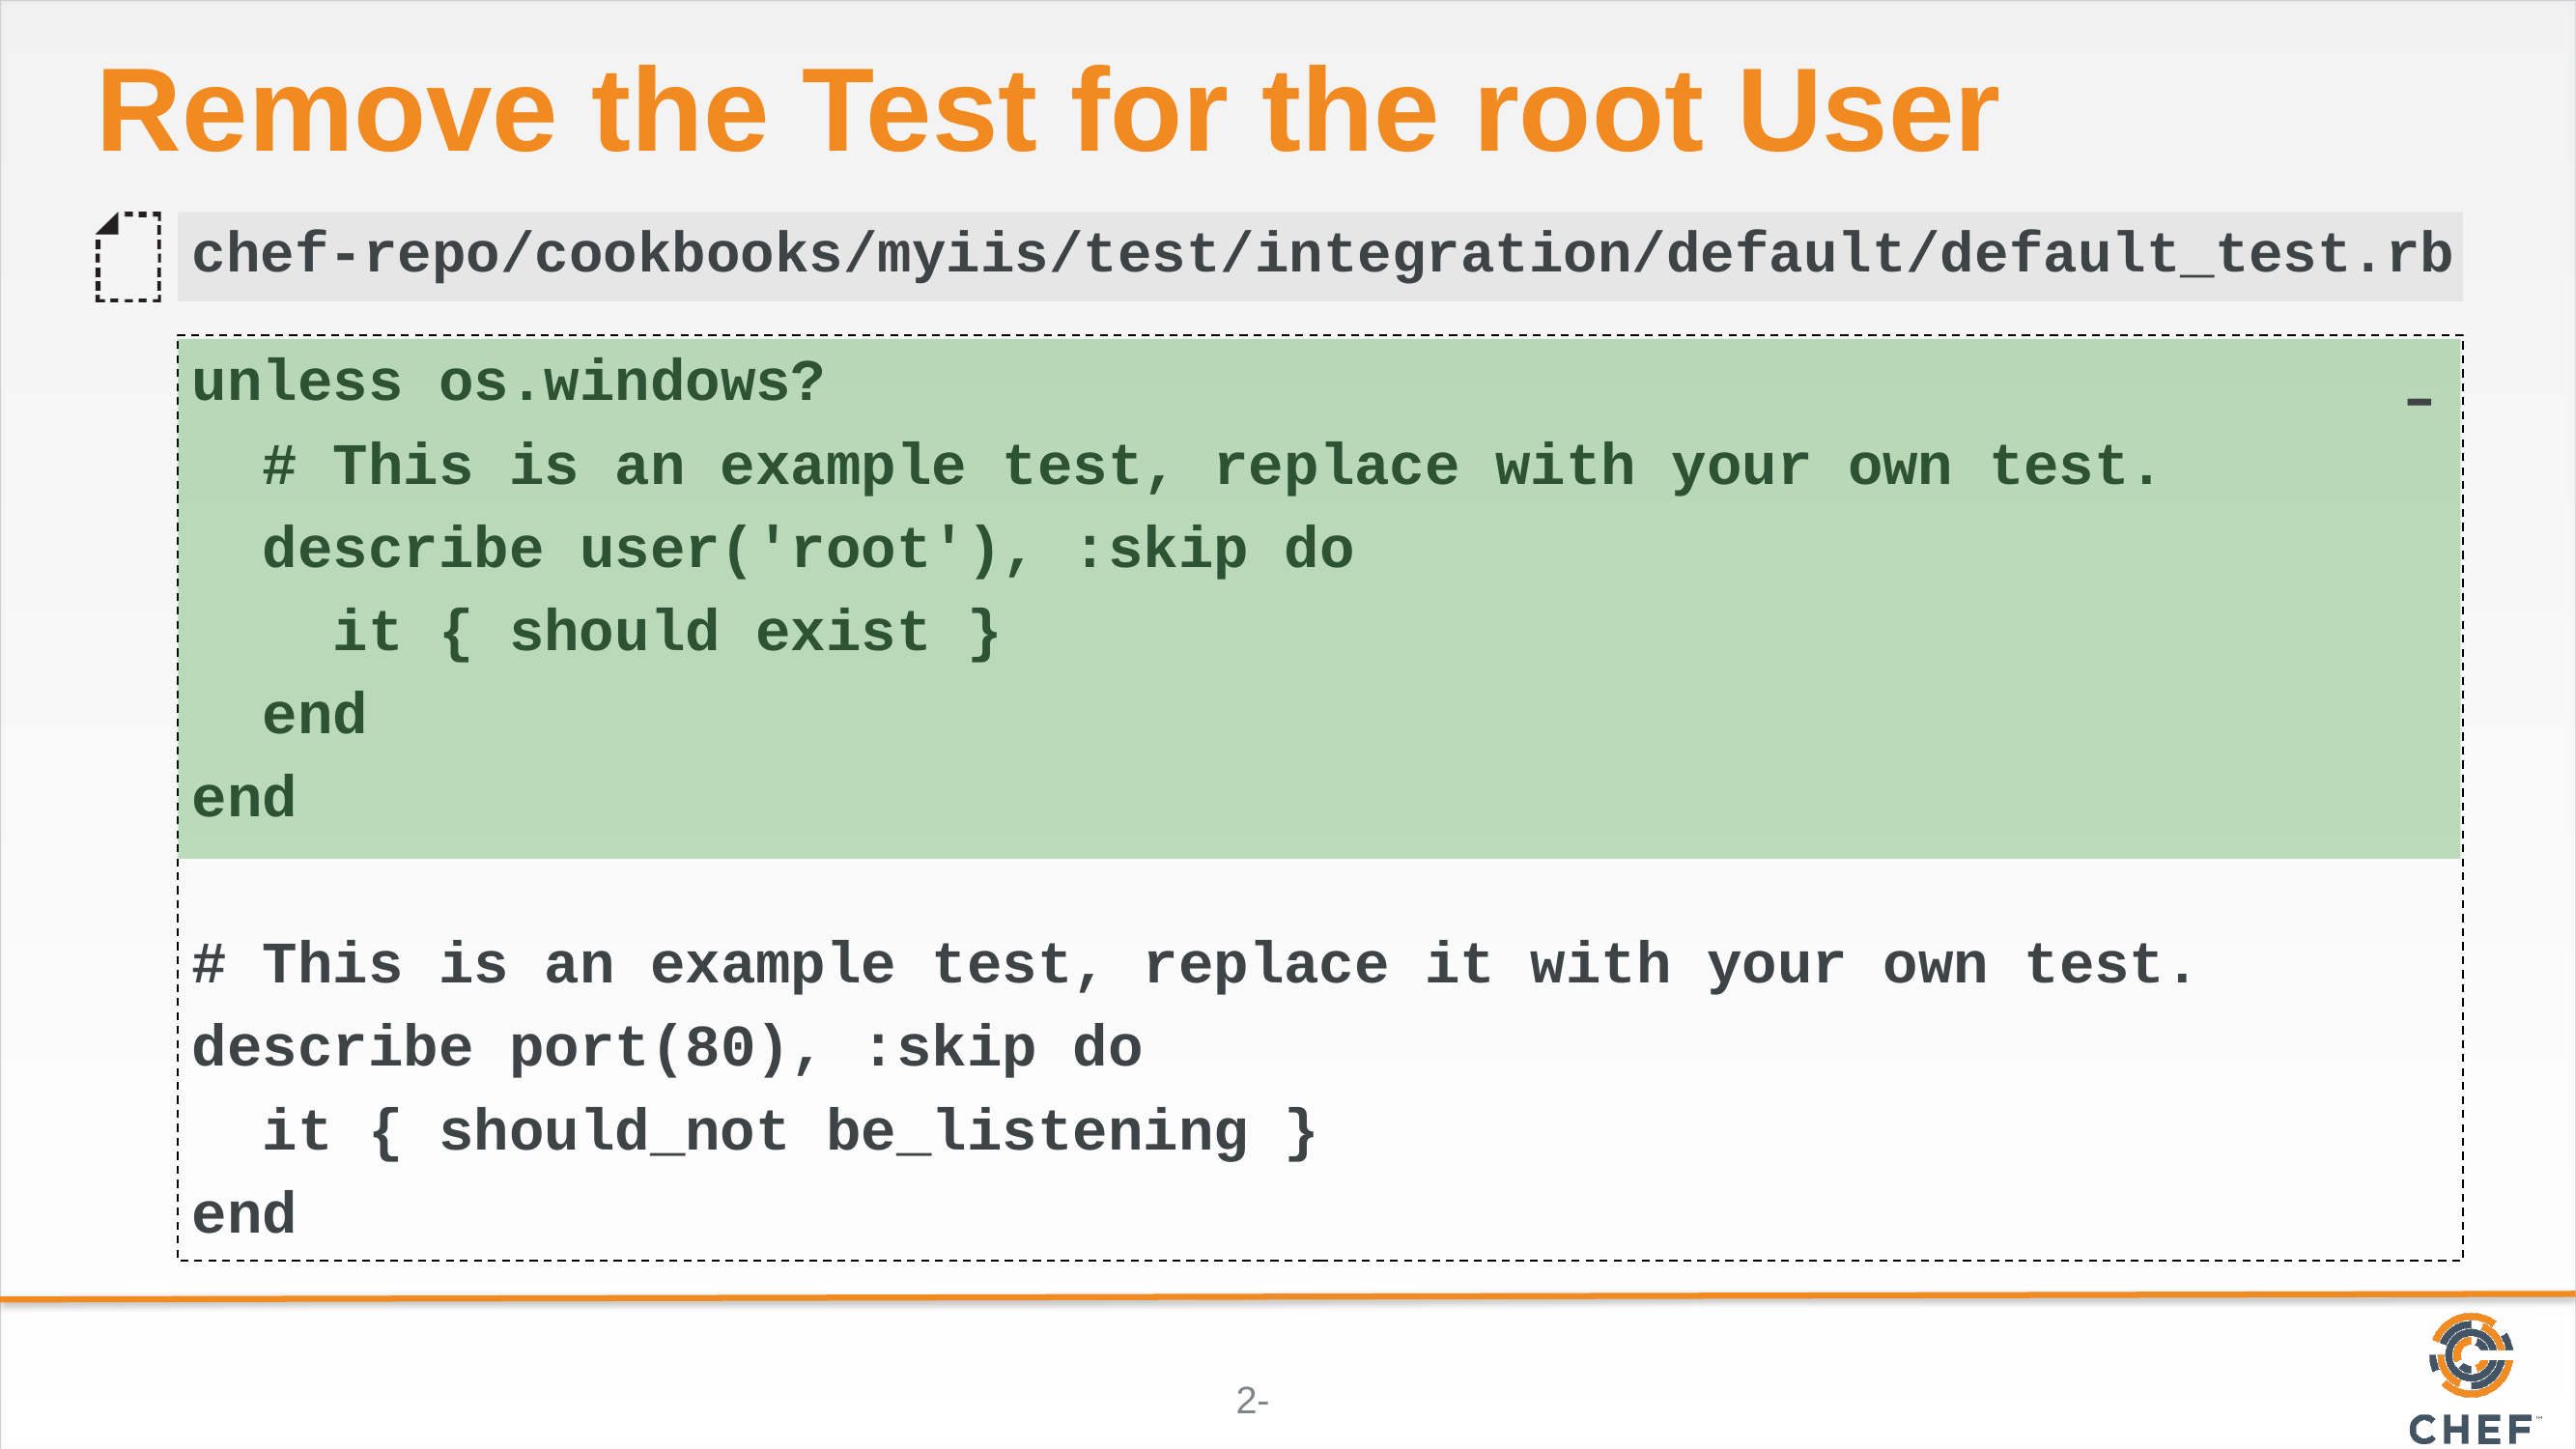

# Remove the Test for the root User
chef-repo/cookbooks/myiis/test/integration/default/default_test.rb
unless os.windows?
  # This is an example test, replace with your own test.
  describe user('root'), :skip do
    it { should exist }
  end
end

# This is an example test, replace it with your own test.
describe port(80), :skip do
  it { should_not be_listening }
end
-